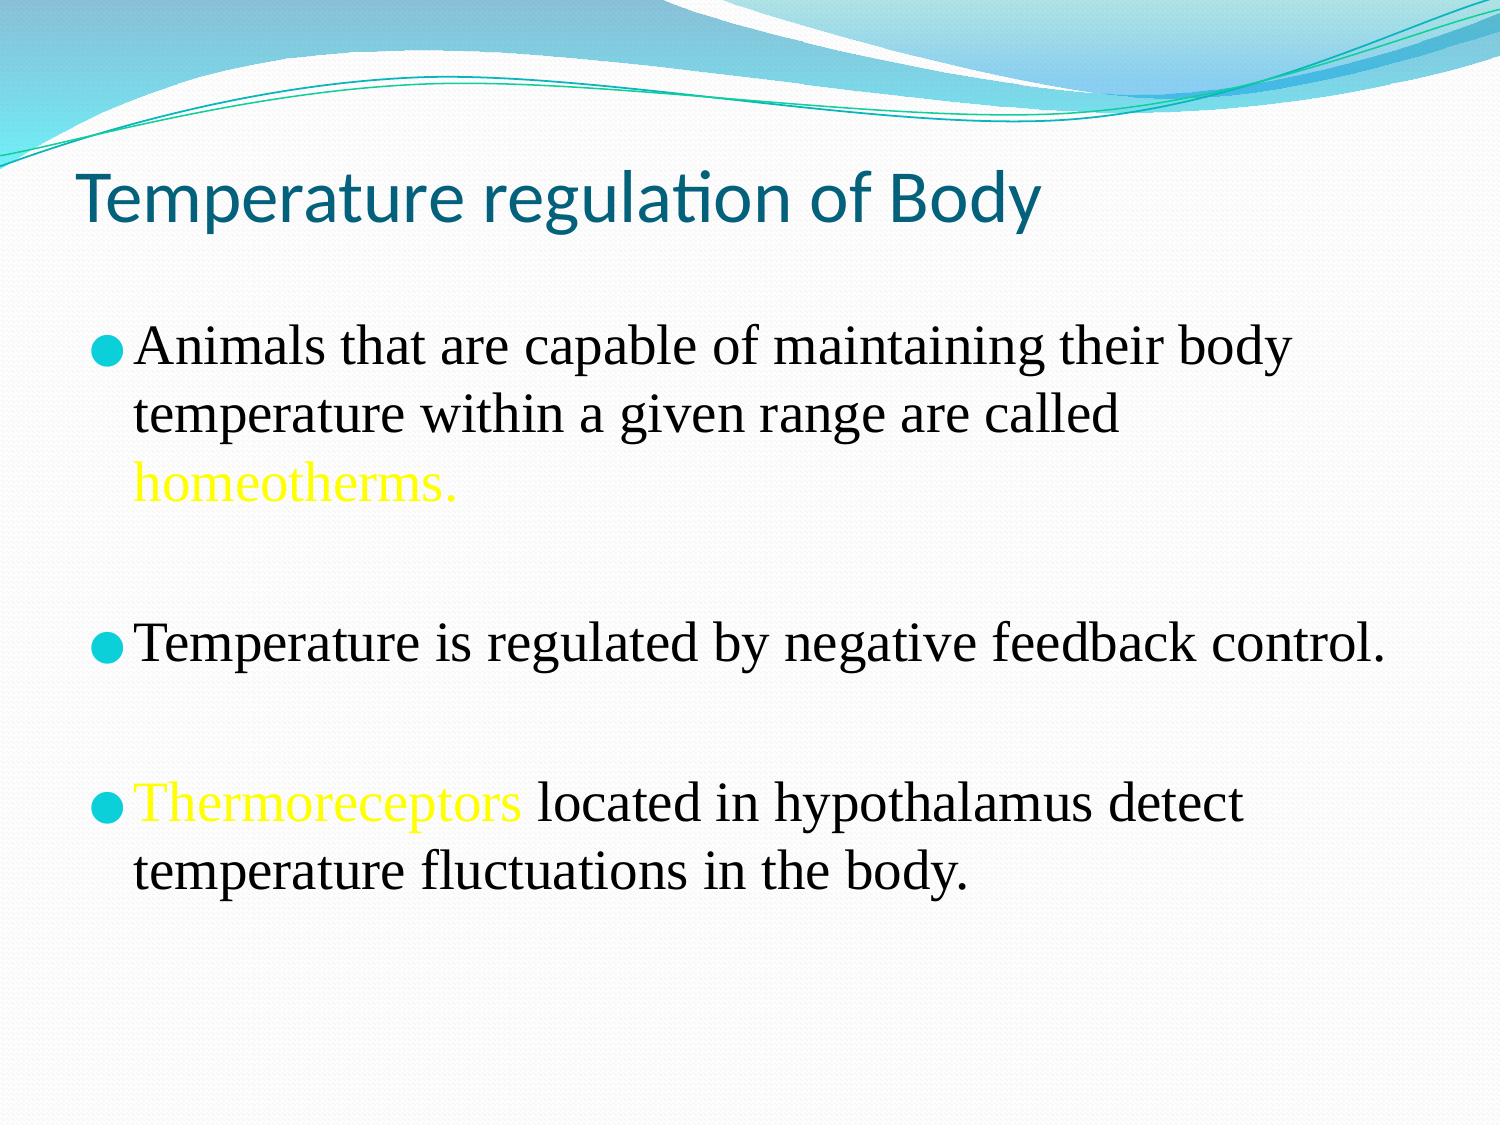

# Temperature regulation of Body
Animals that are capable of maintaining their body temperature within a given range are called homeotherms.

Temperature is regulated by negative feedback control.

Thermoreceptors located in hypothalamus detect temperature fluctuations in the body.